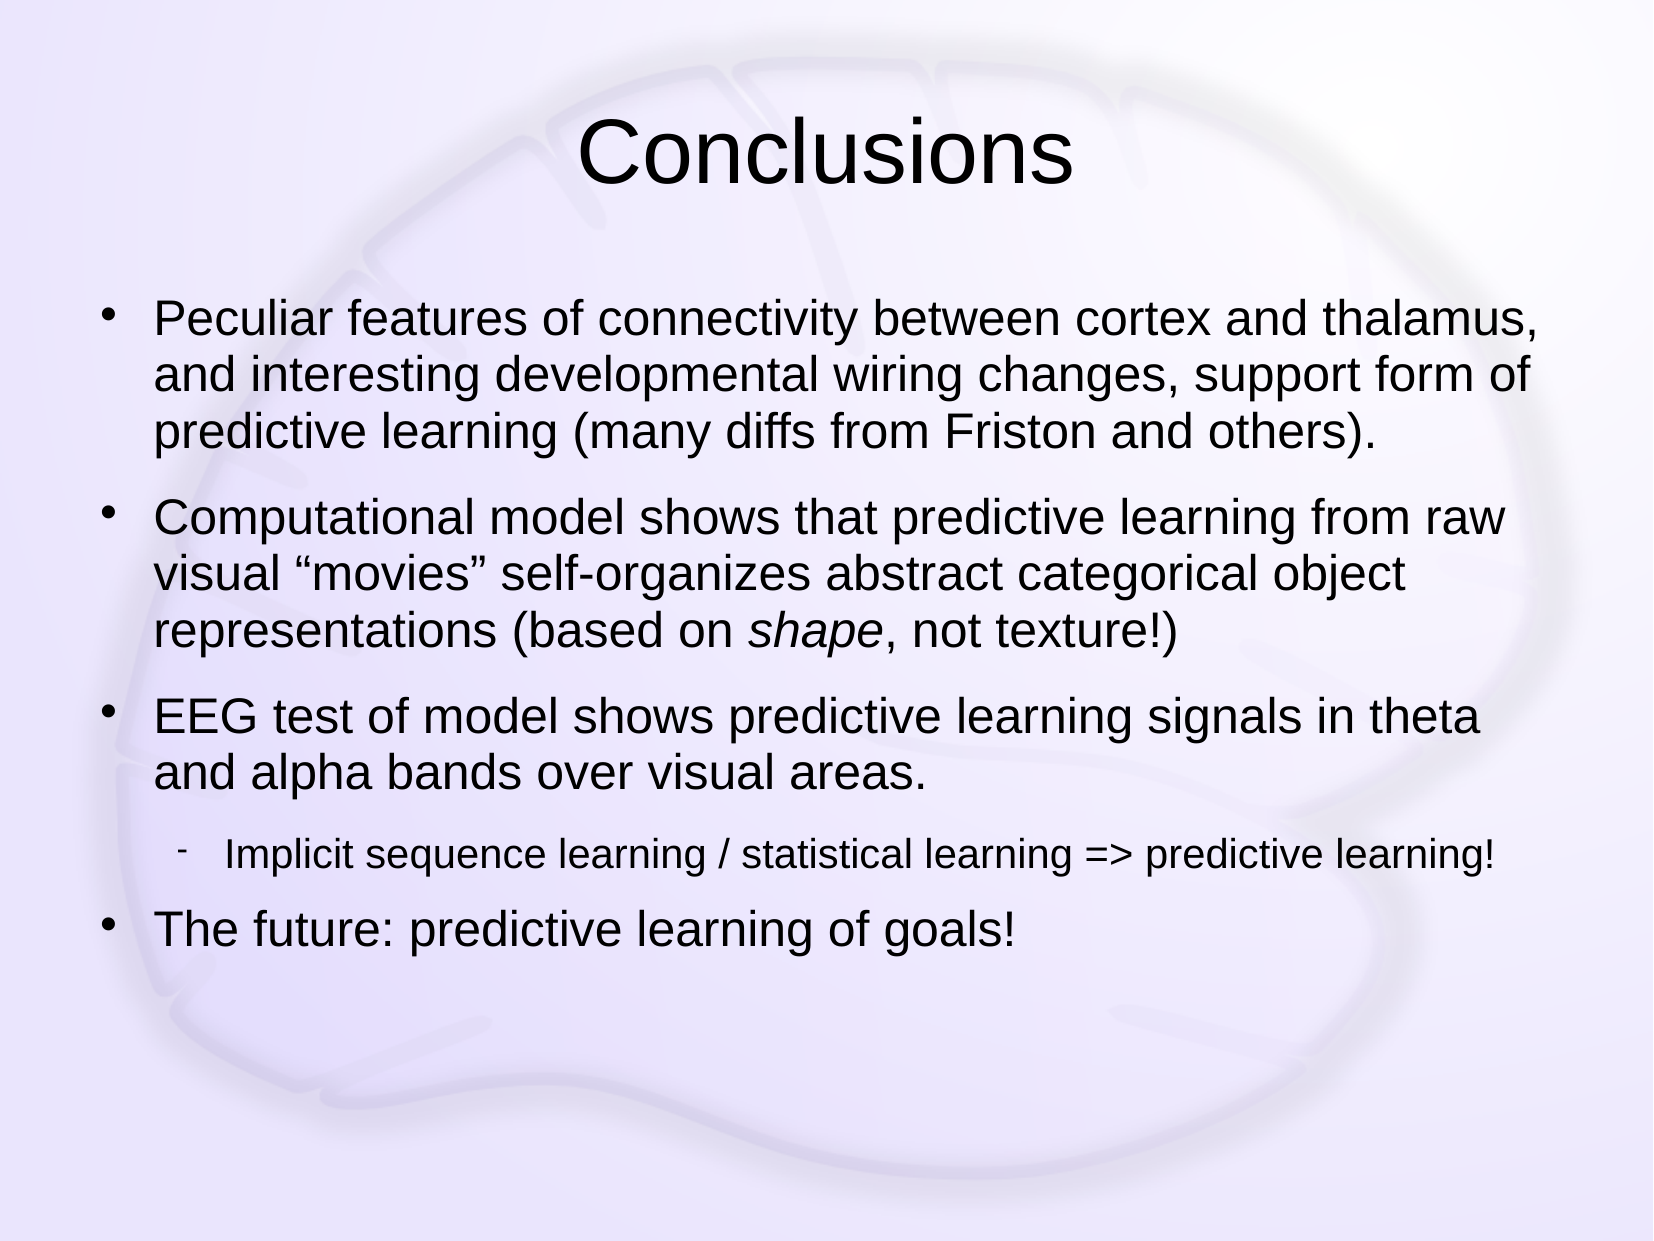

# Conclusions
Peculiar features of connectivity between cortex and thalamus, and interesting developmental wiring changes, support form of predictive learning (many diffs from Friston and others).
Computational model shows that predictive learning from raw visual “movies” self-organizes abstract categorical object representations (based on shape, not texture!)
EEG test of model shows predictive learning signals in theta and alpha bands over visual areas.
Implicit sequence learning / statistical learning => predictive learning!
The future: predictive learning of goals!